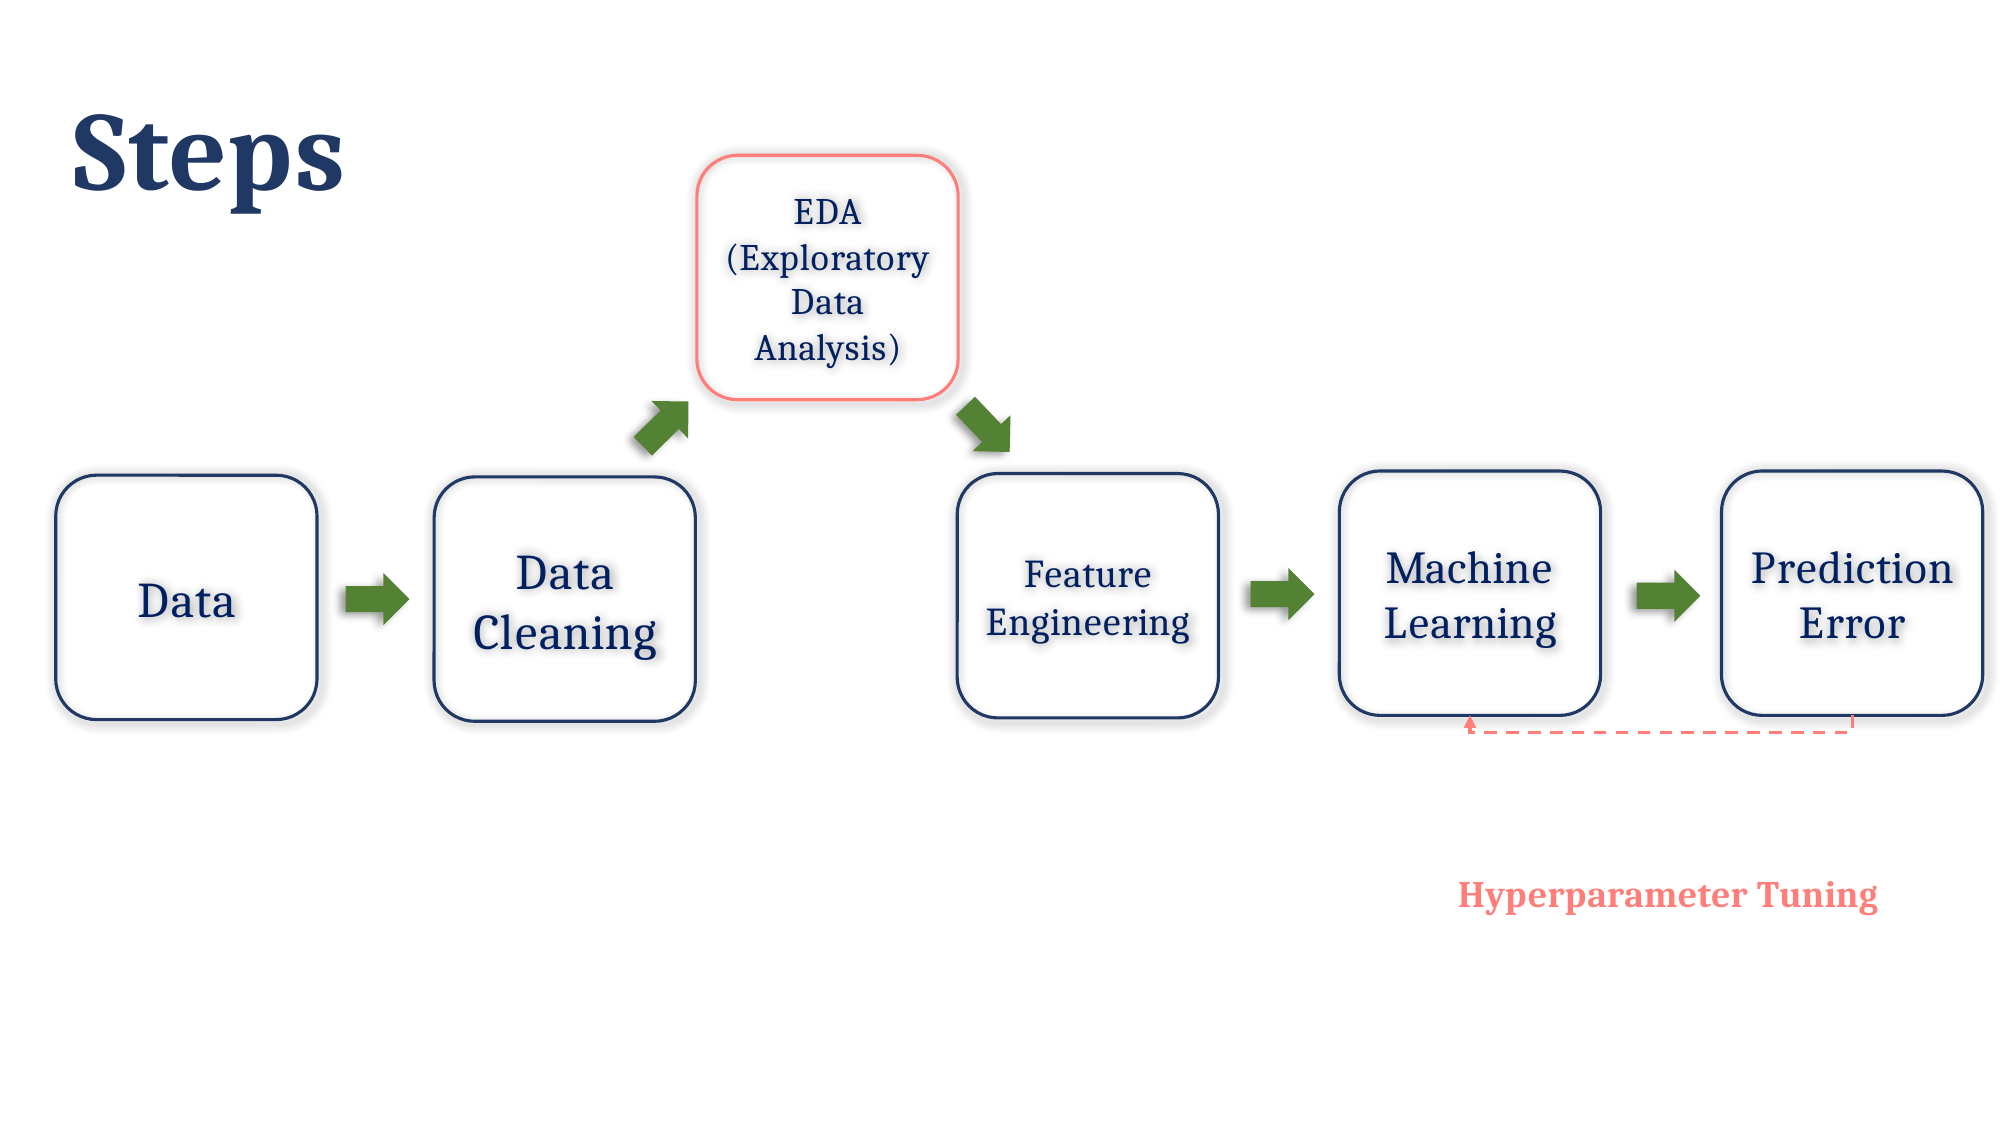

# Steps
EDA
(Exploratory
Data
Analysis)

Machine
Learning
Prediction
Error
Feature
Engineering
Data
Data Cleaning

Hyperparameter Tuning